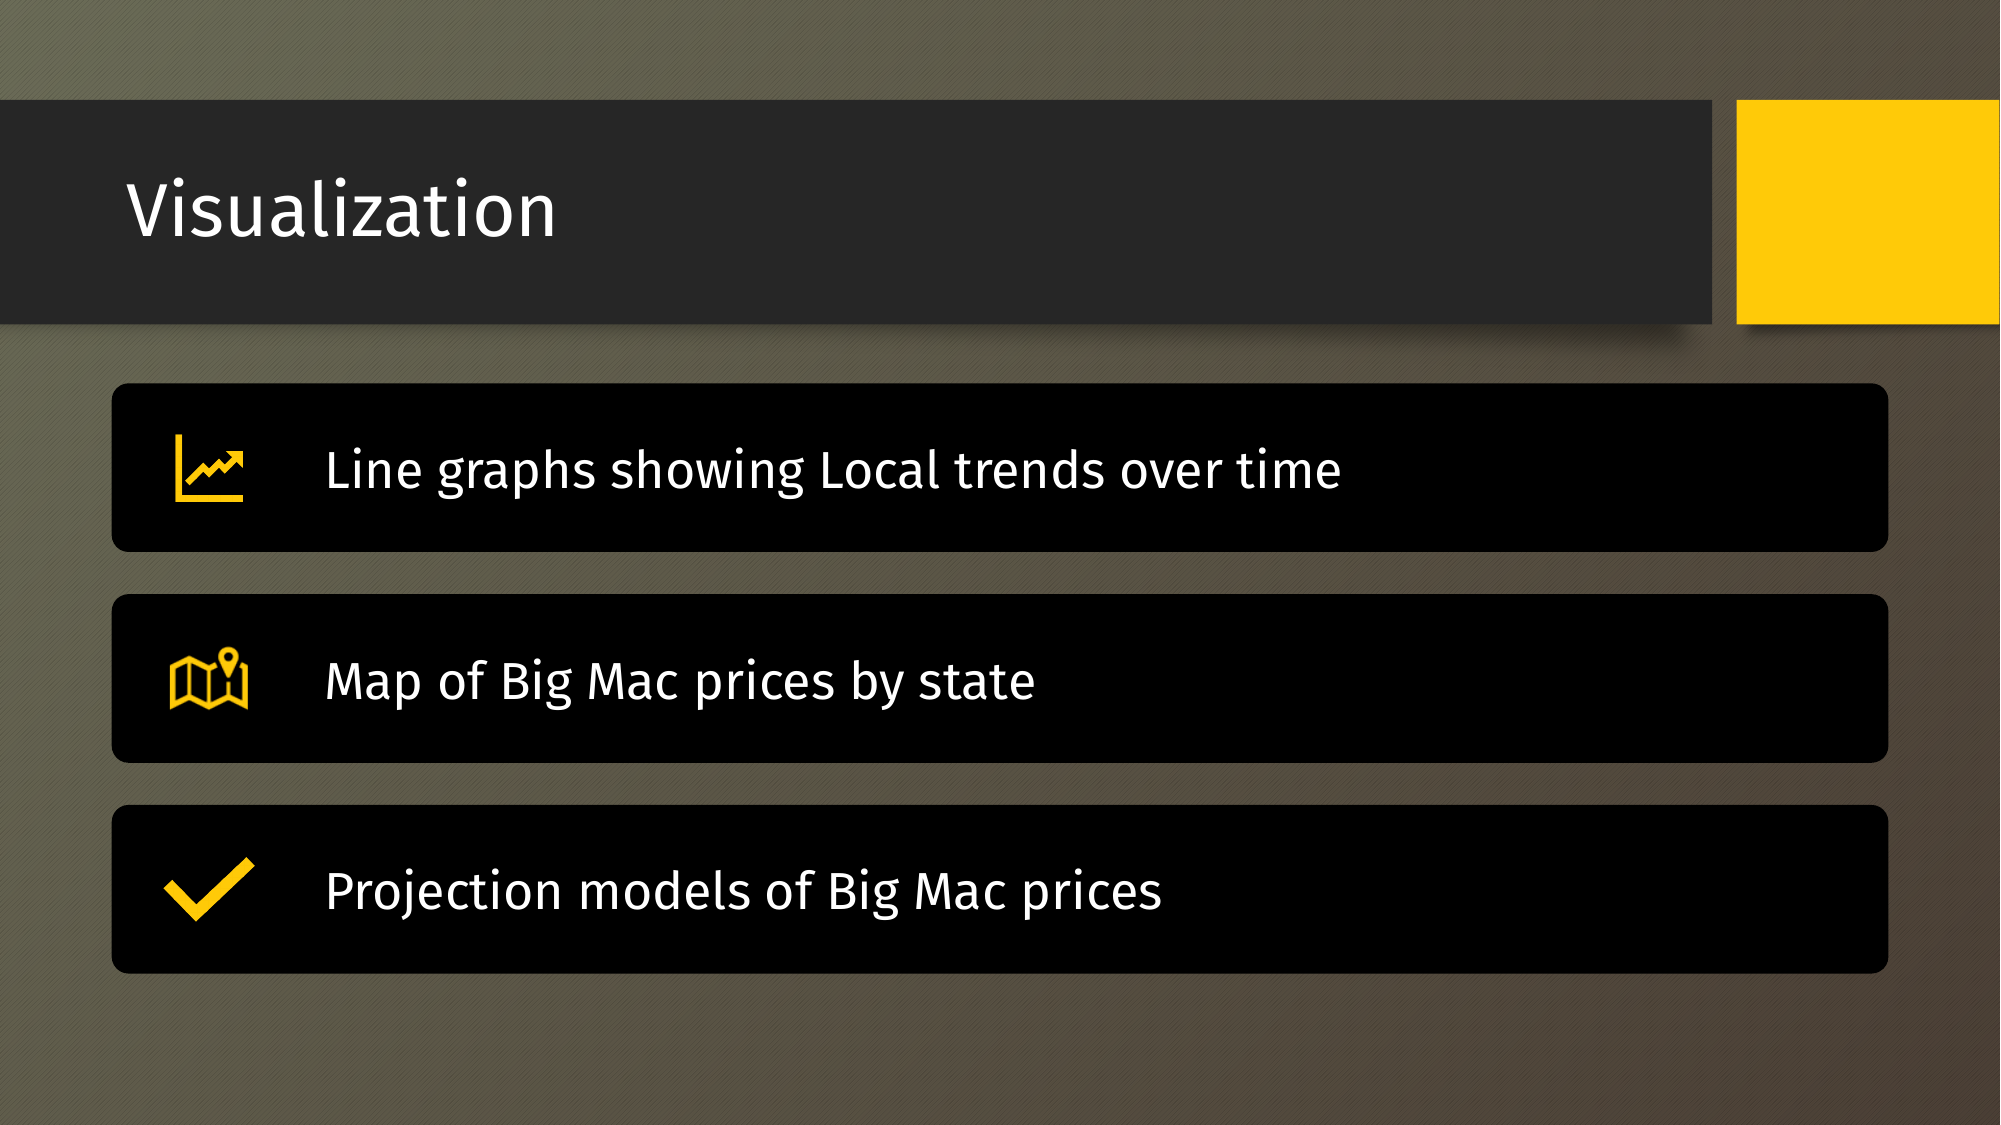

# Visualization
Line graphs showing Local trends over time
Map of Big Mac prices by state
Projection models of Big Mac prices